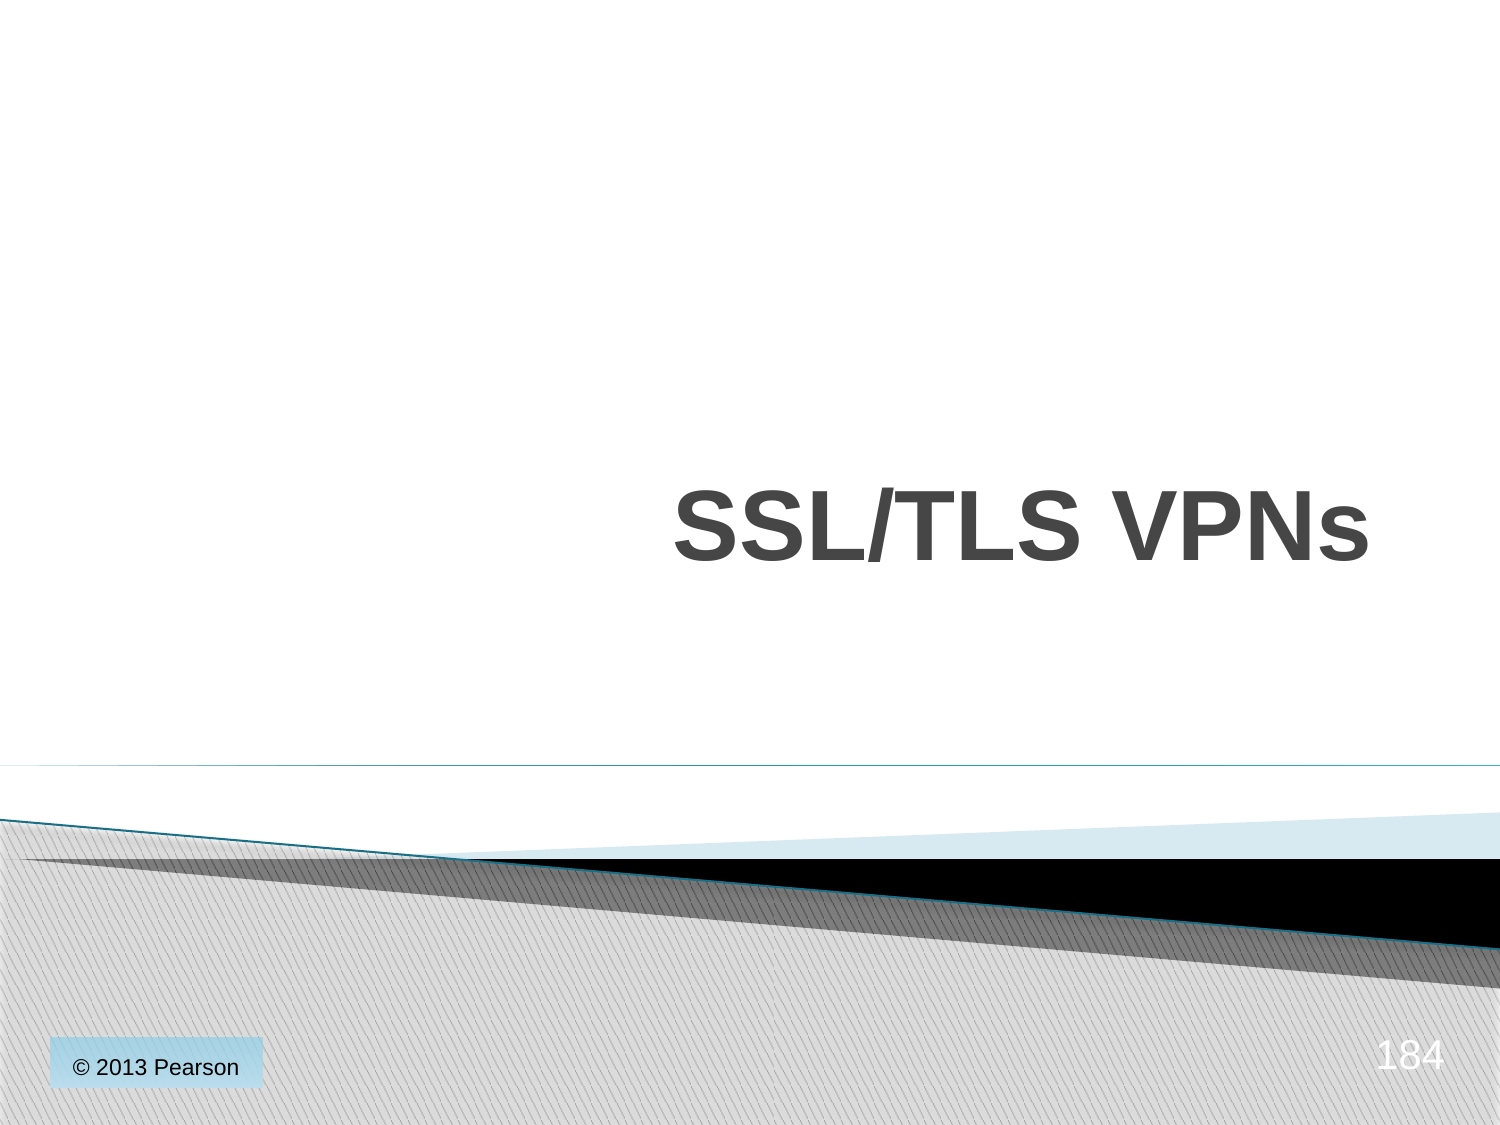

# SSL/TLS VPNs
184
© 2013 Pearson